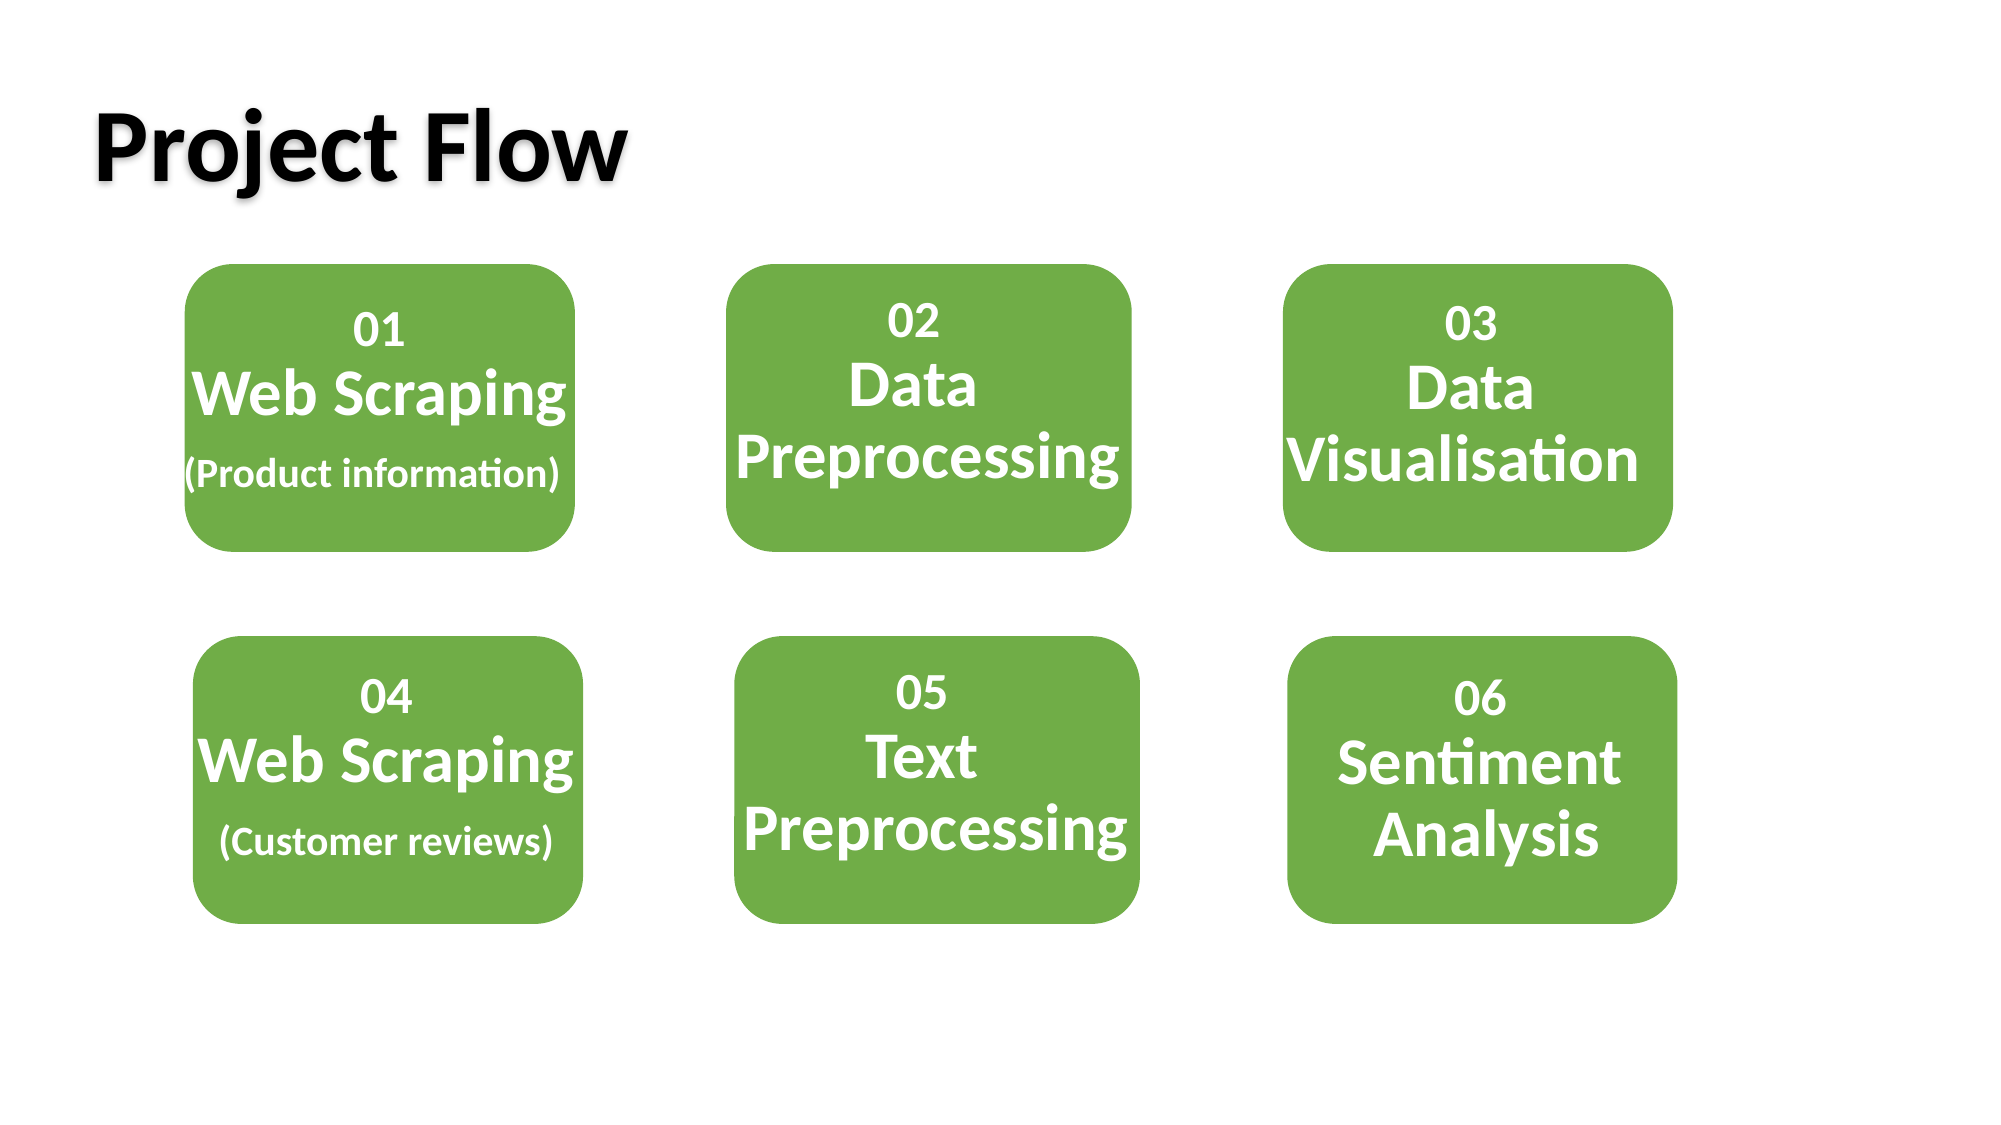

# Project Flow

02
Data Preprocessing
03
Data
Visualisation
01
Web Scraping
(Product information)

05
Text Preprocessing
04
Web Scraping

(Customer reviews)
06
Sentiment Analysis